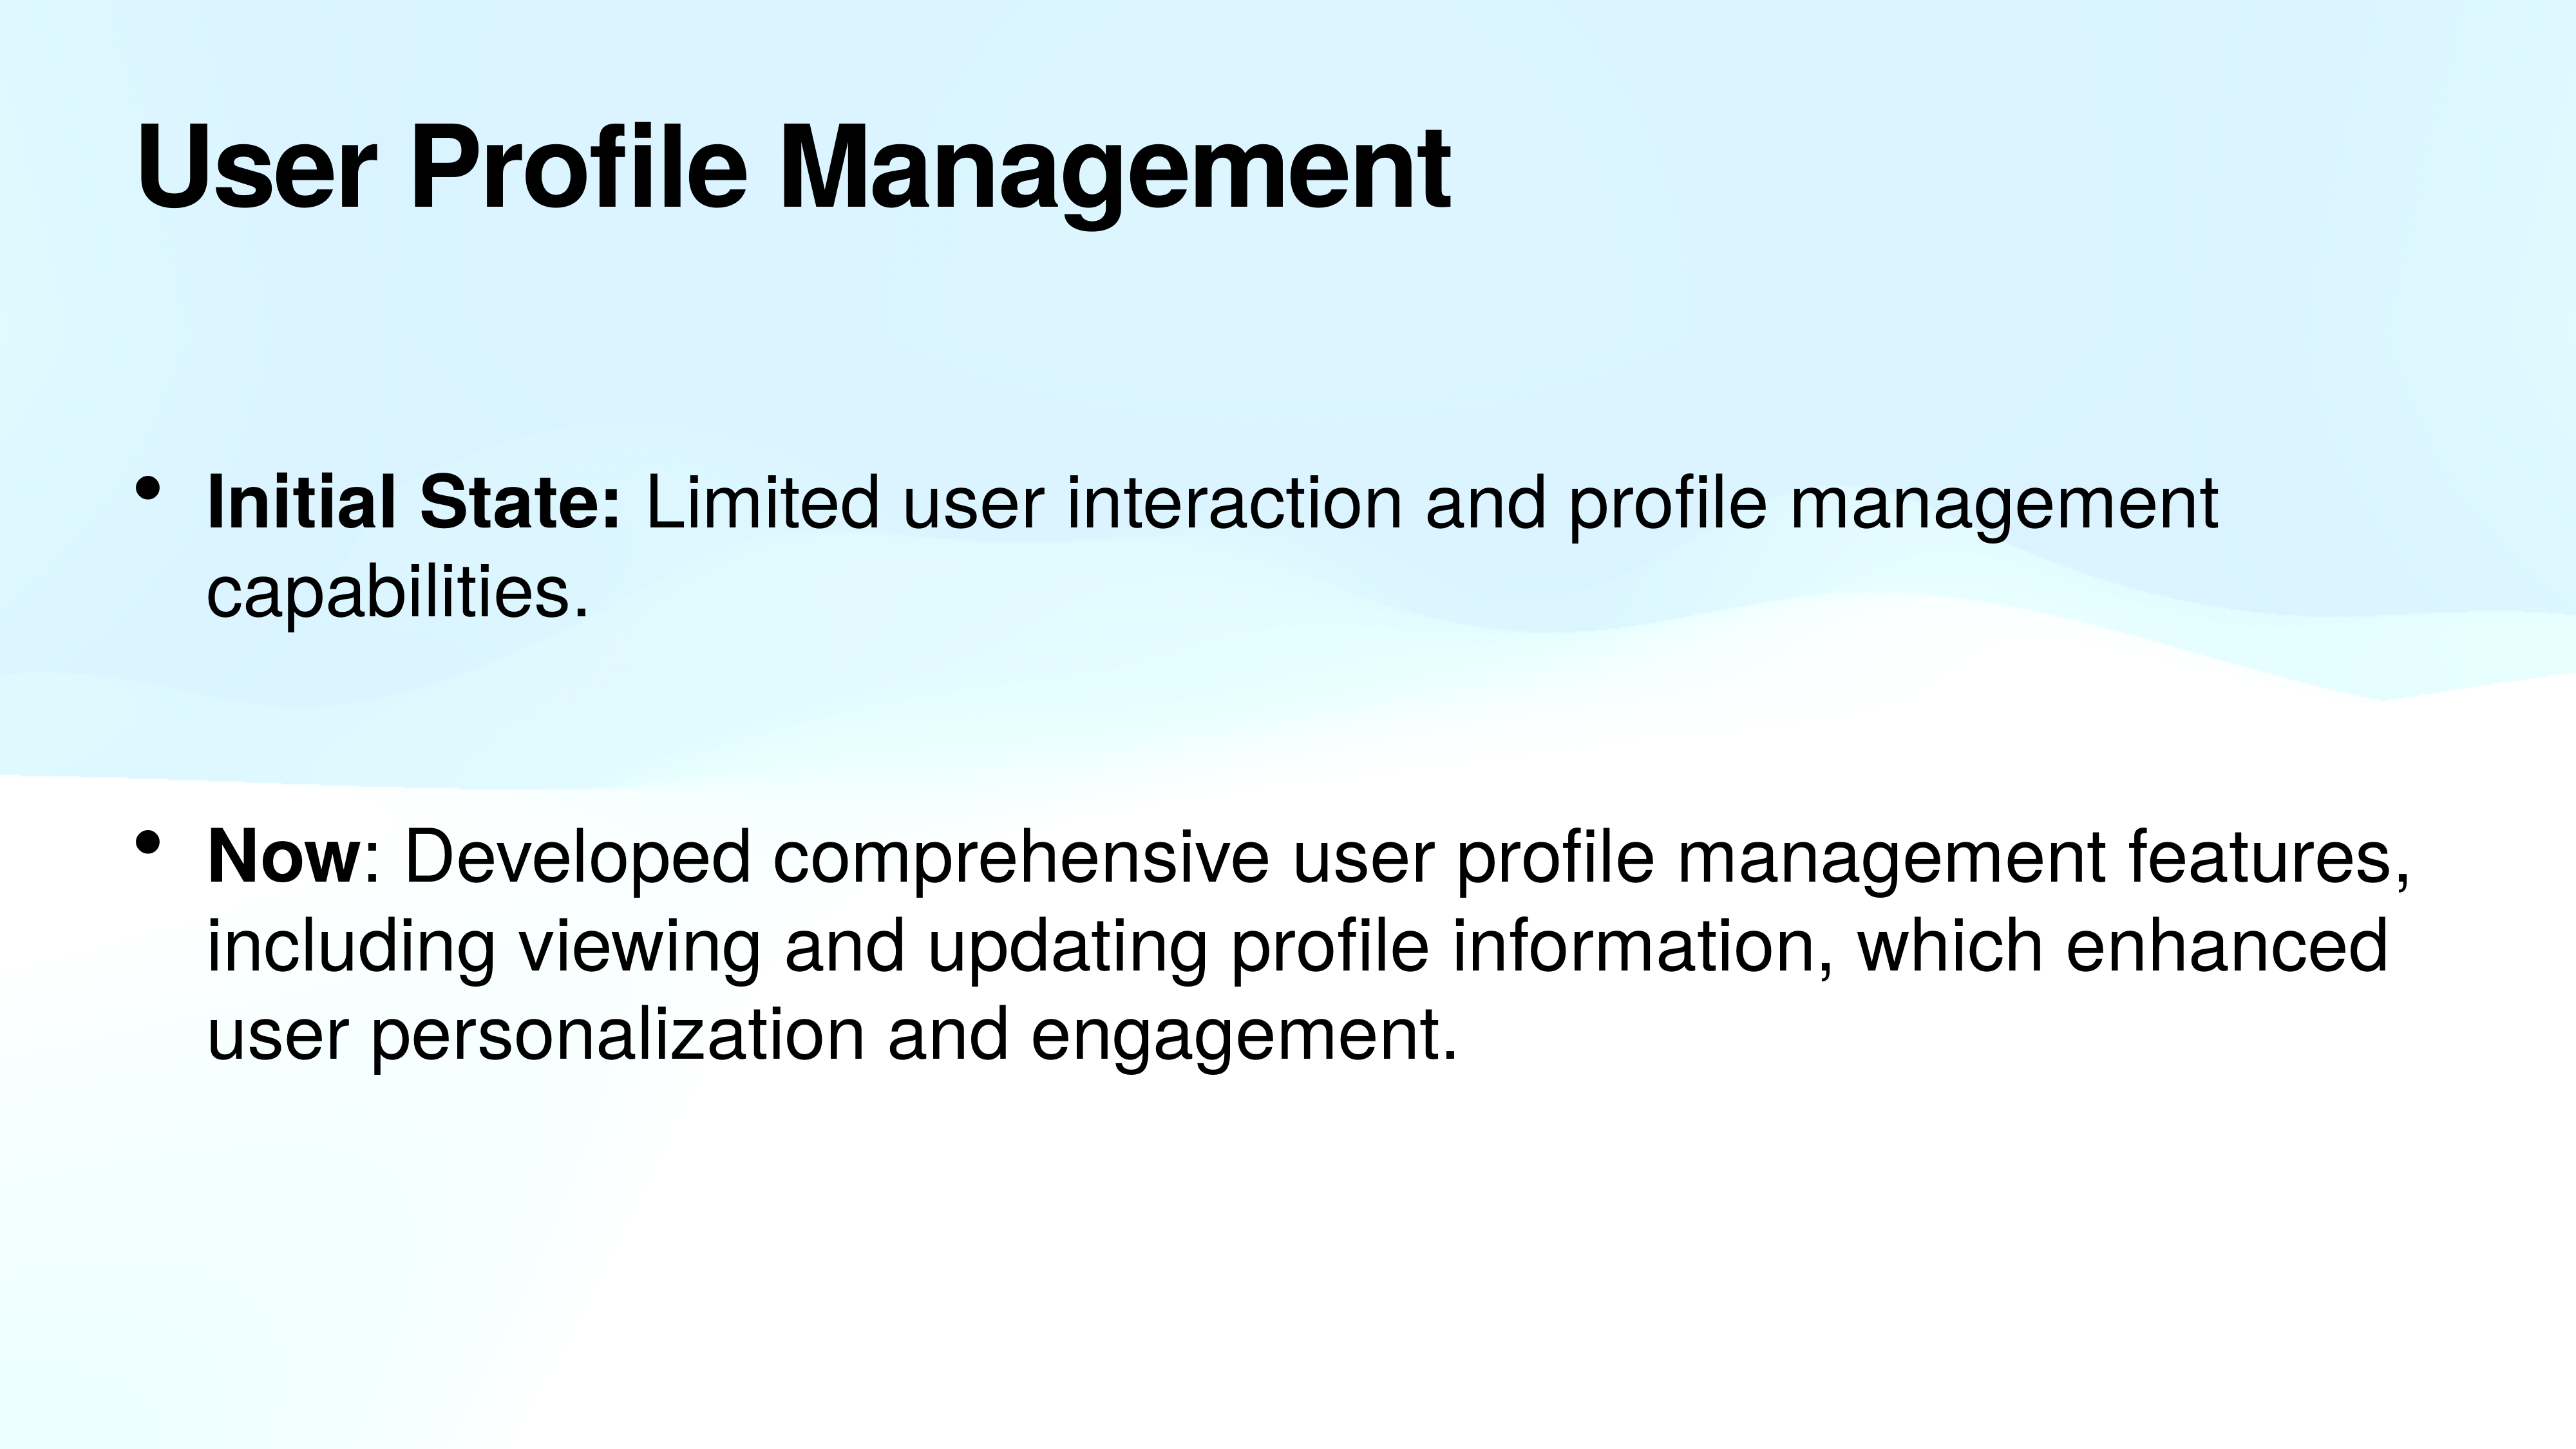

# User Profile Management
Initial State: Limited user interaction and profile management capabilities.

Now: Developed comprehensive user profile management features, including viewing and updating profile information, which enhanced user personalization and engagement.